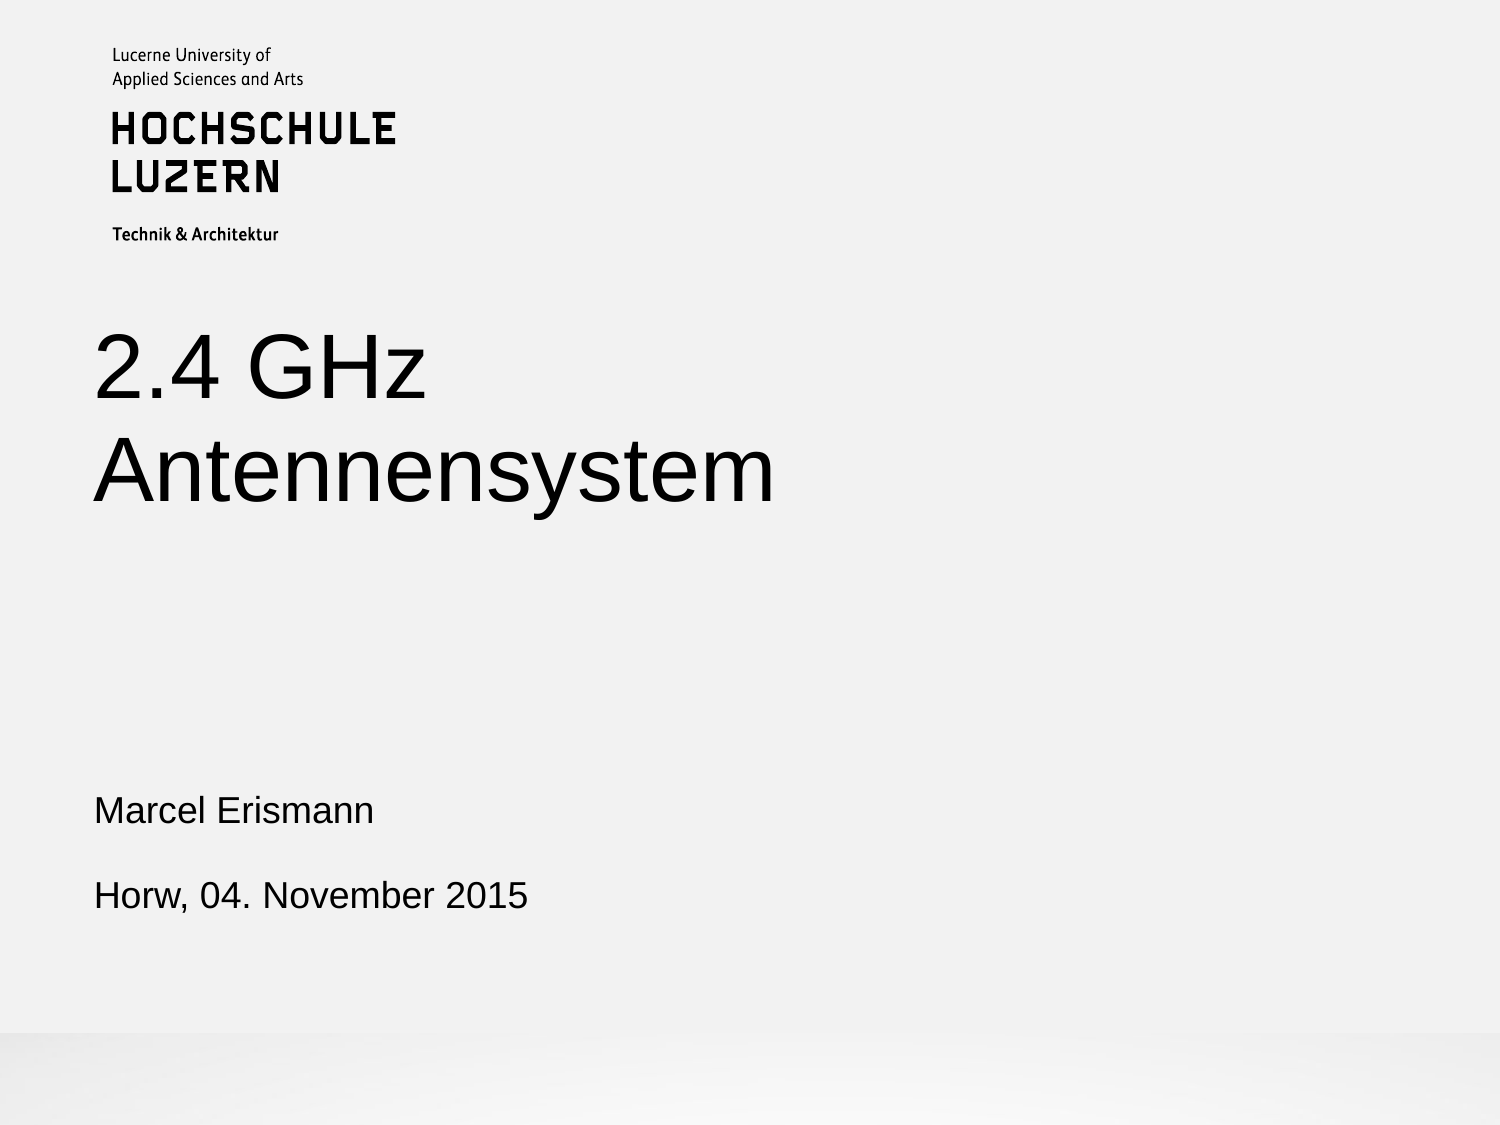

2.4 GHz
Antennensystem
Marcel Erismann

Horw, 04. November 2015